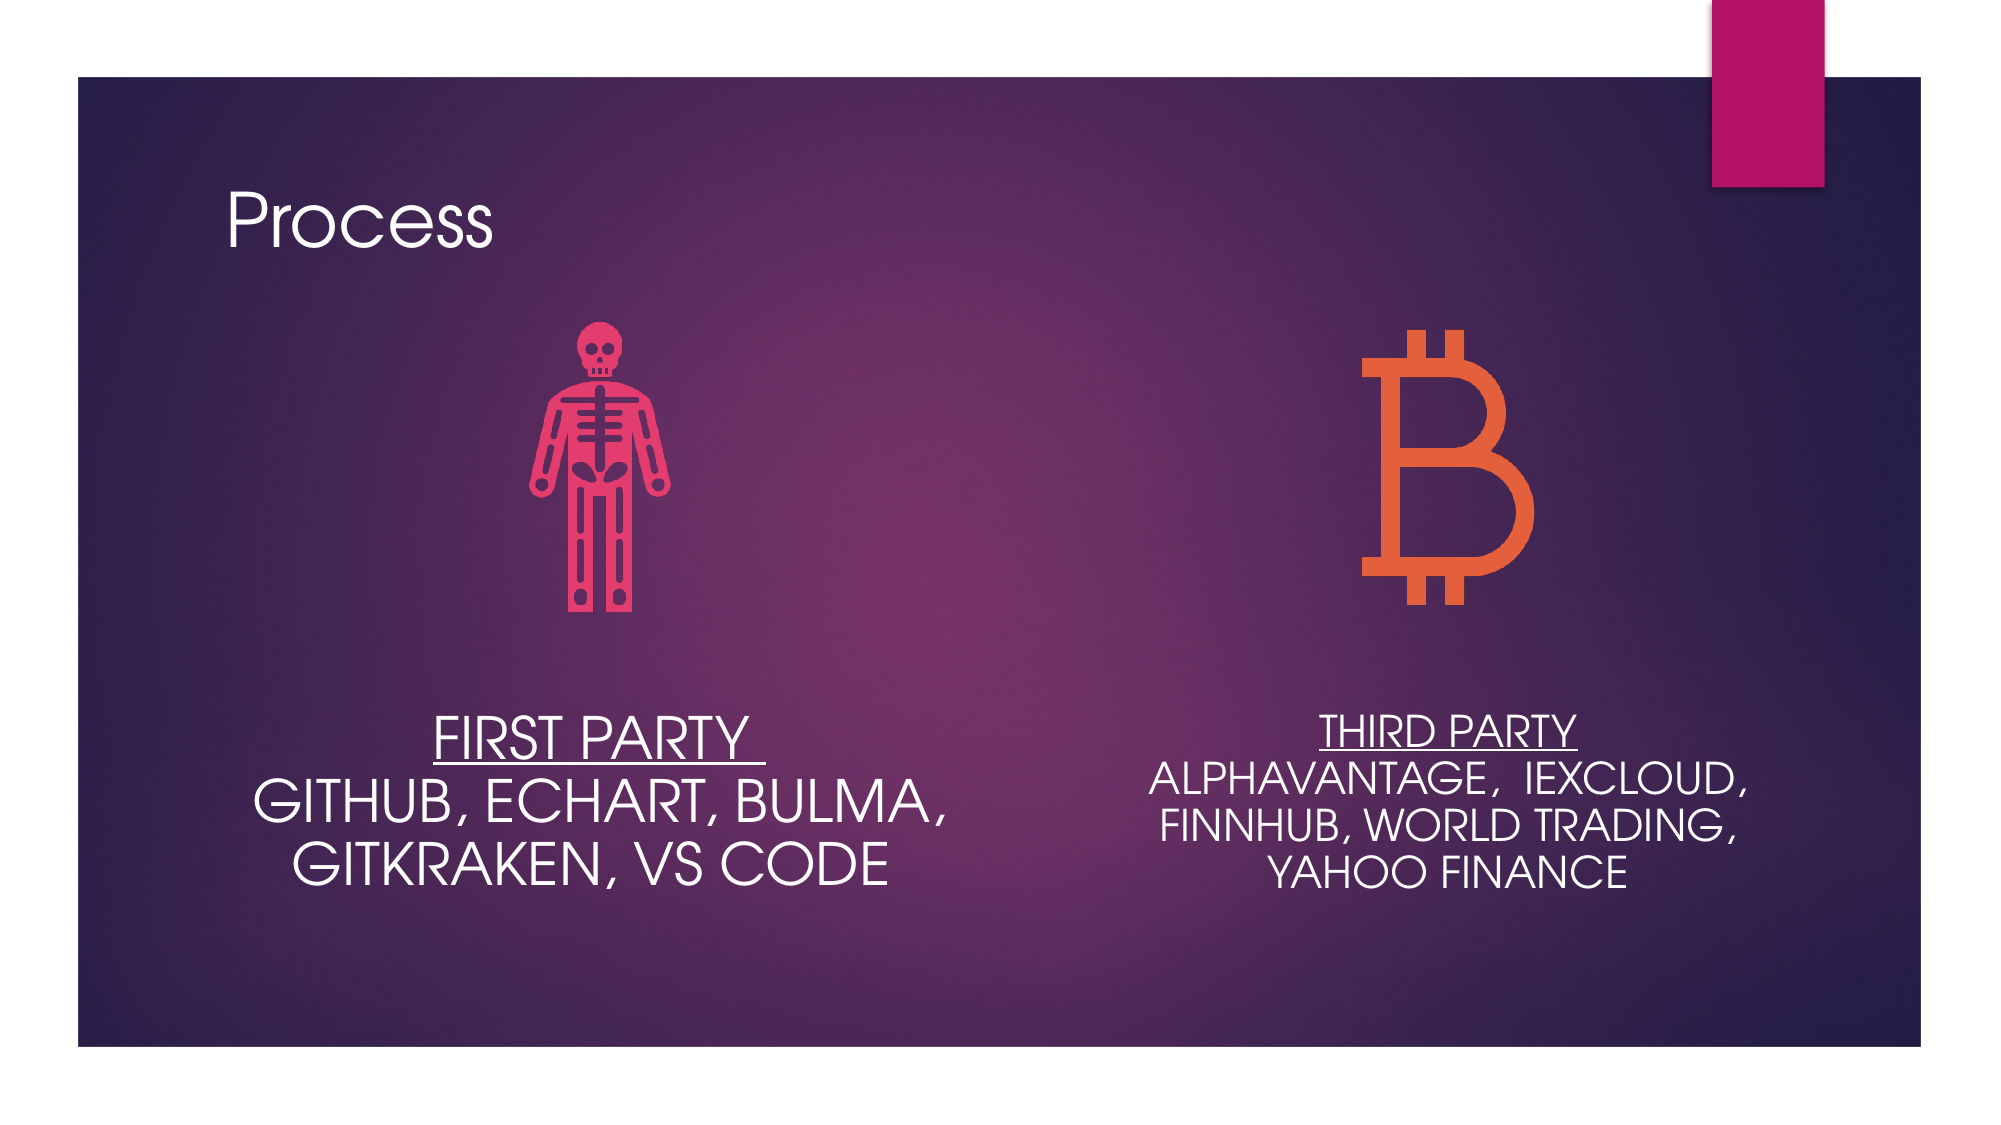

# Process
FIRST PARTY
GITHUB, ECHART, BULMA, GITKRAKEN, VS CODE
THIRD PARTY
ALPHAVANTAGE,  IEXCLOUD, FINNHUB, WORLD TRADING, YAHOO FINANCE